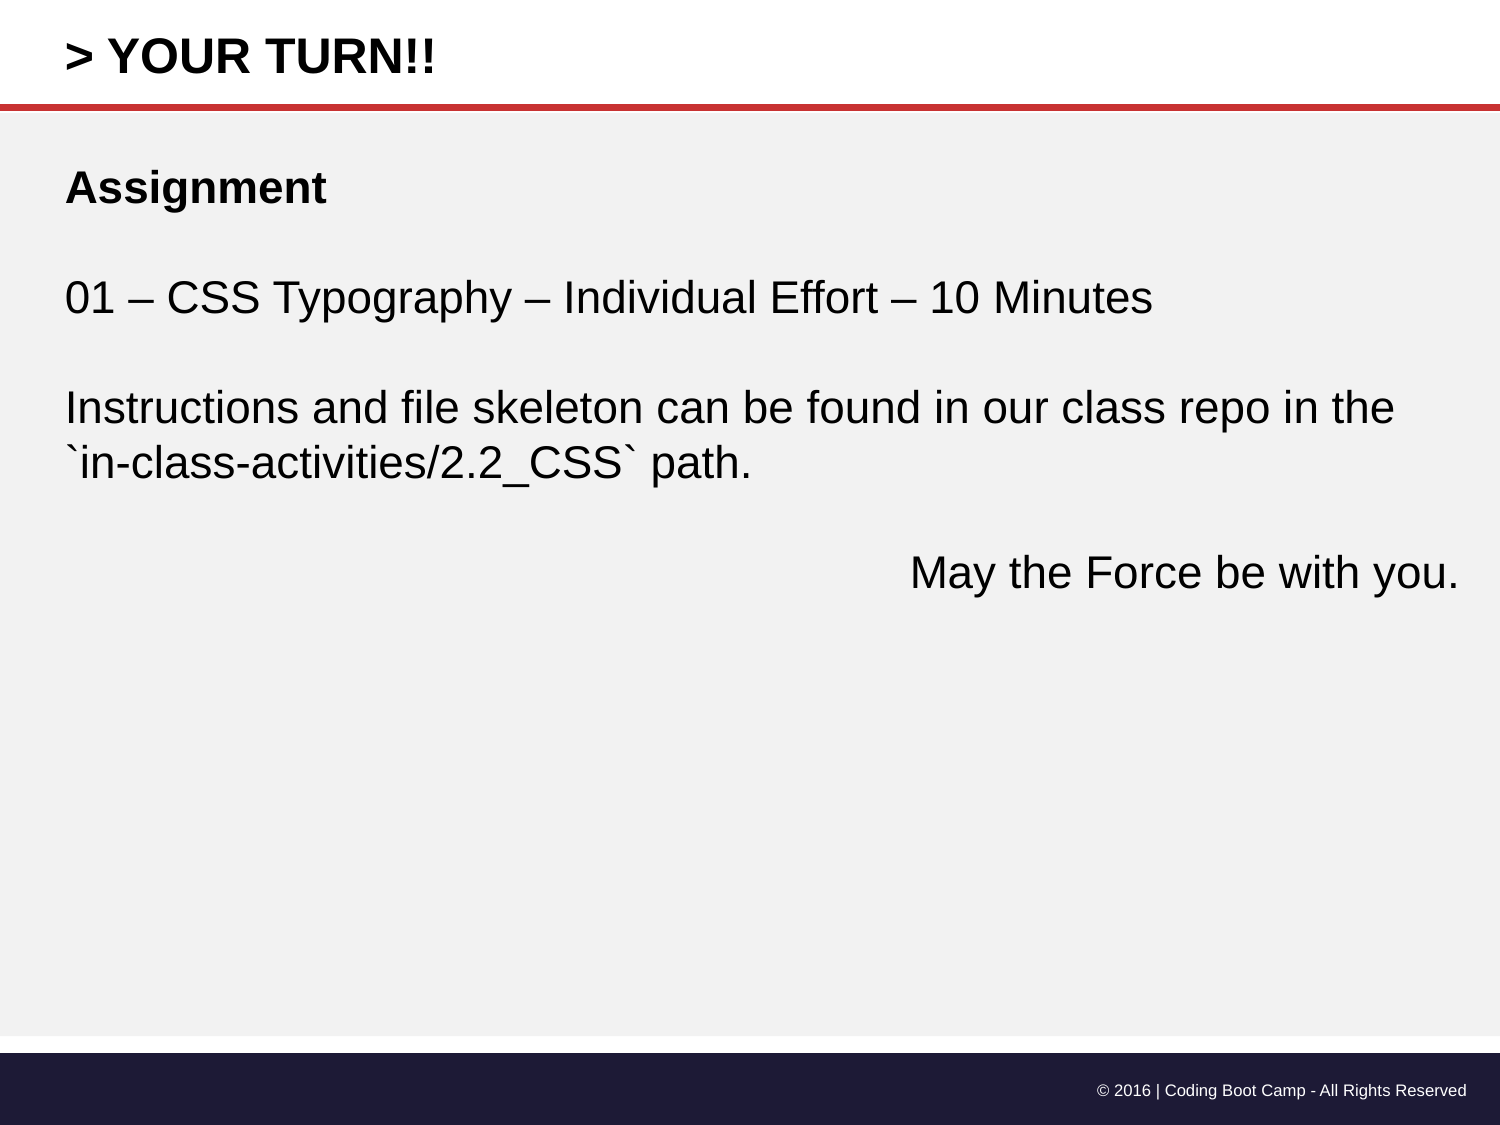

> YOUR TURN!!

Assignment

01 – CSS Typography – Individual Effort – 10 Minutes

Instructions and file skeleton can be found in our class repo in the `in-class-activities/2.2_CSS` path.

May the Force be with you.